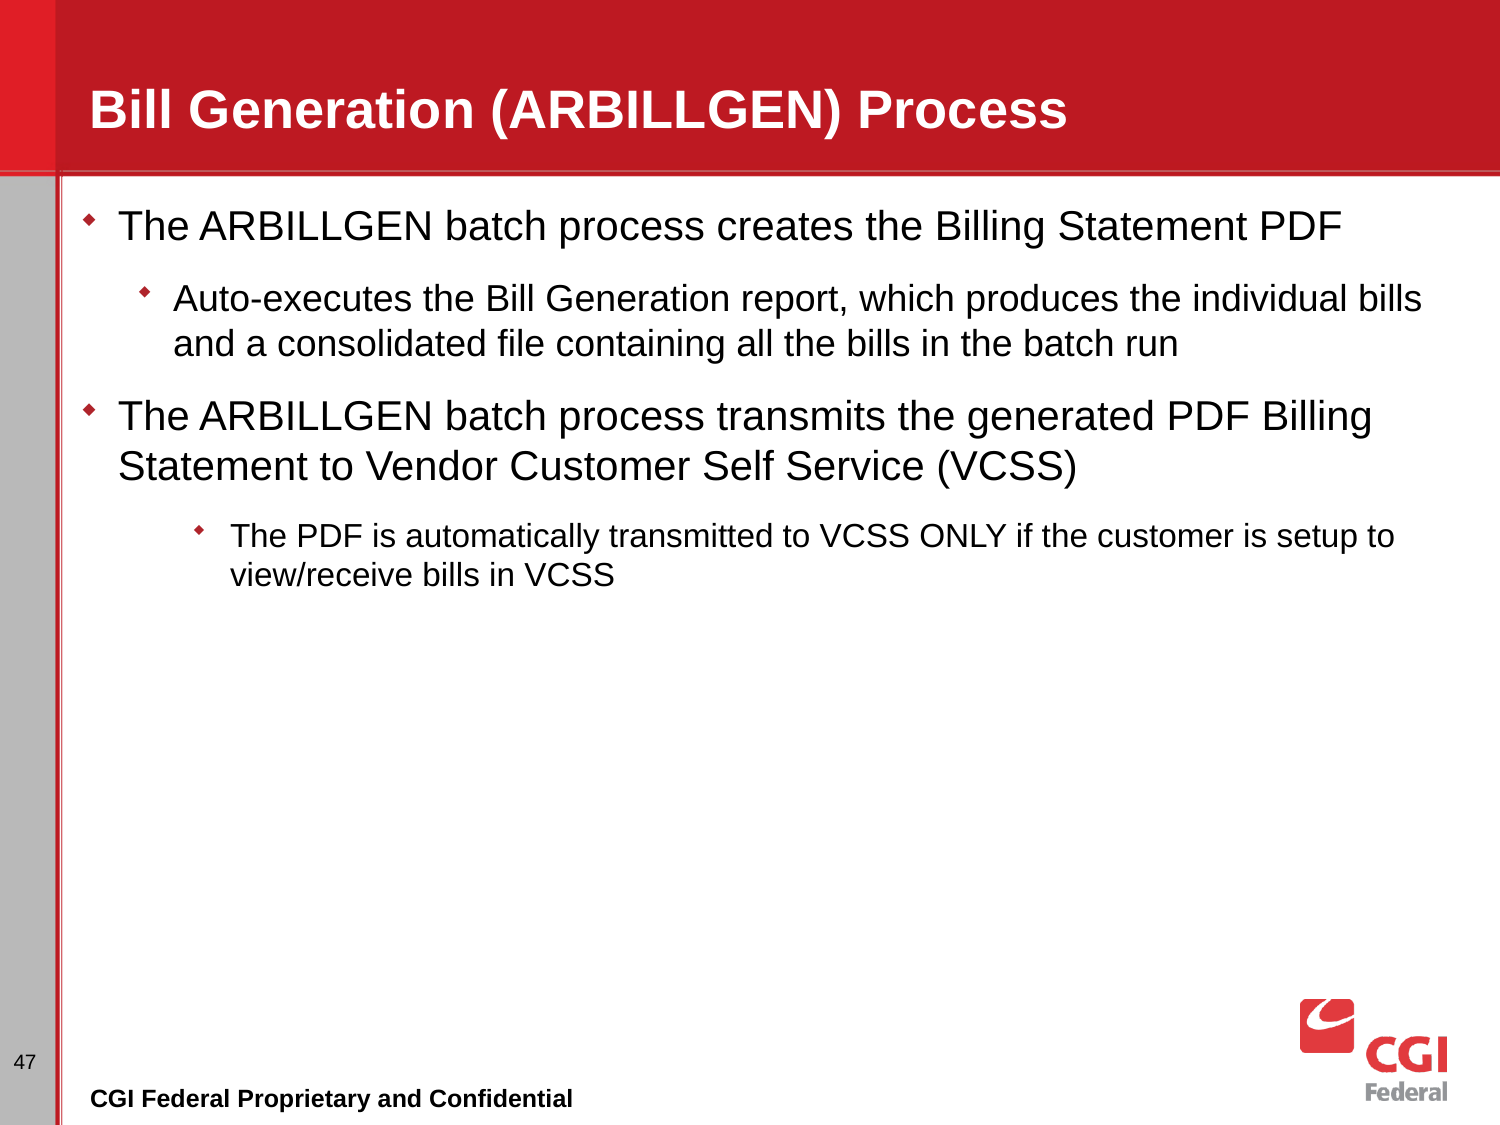

# Bill Generation (ARBILLGEN) Process

The ARBILLGEN batch process creates the Billing Statement PDF
Auto-executes the Bill Generation report, which produces the individual bills and a consolidated file containing all the bills in the batch run
The ARBILLGEN batch process transmits the generated PDF Billing Statement to Vendor Customer Self Service (VCSS)
The PDF is automatically transmitted to VCSS ONLY if the customer is setup to view/receive bills in VCSS

47
CGI Federal Proprietary and Confidential